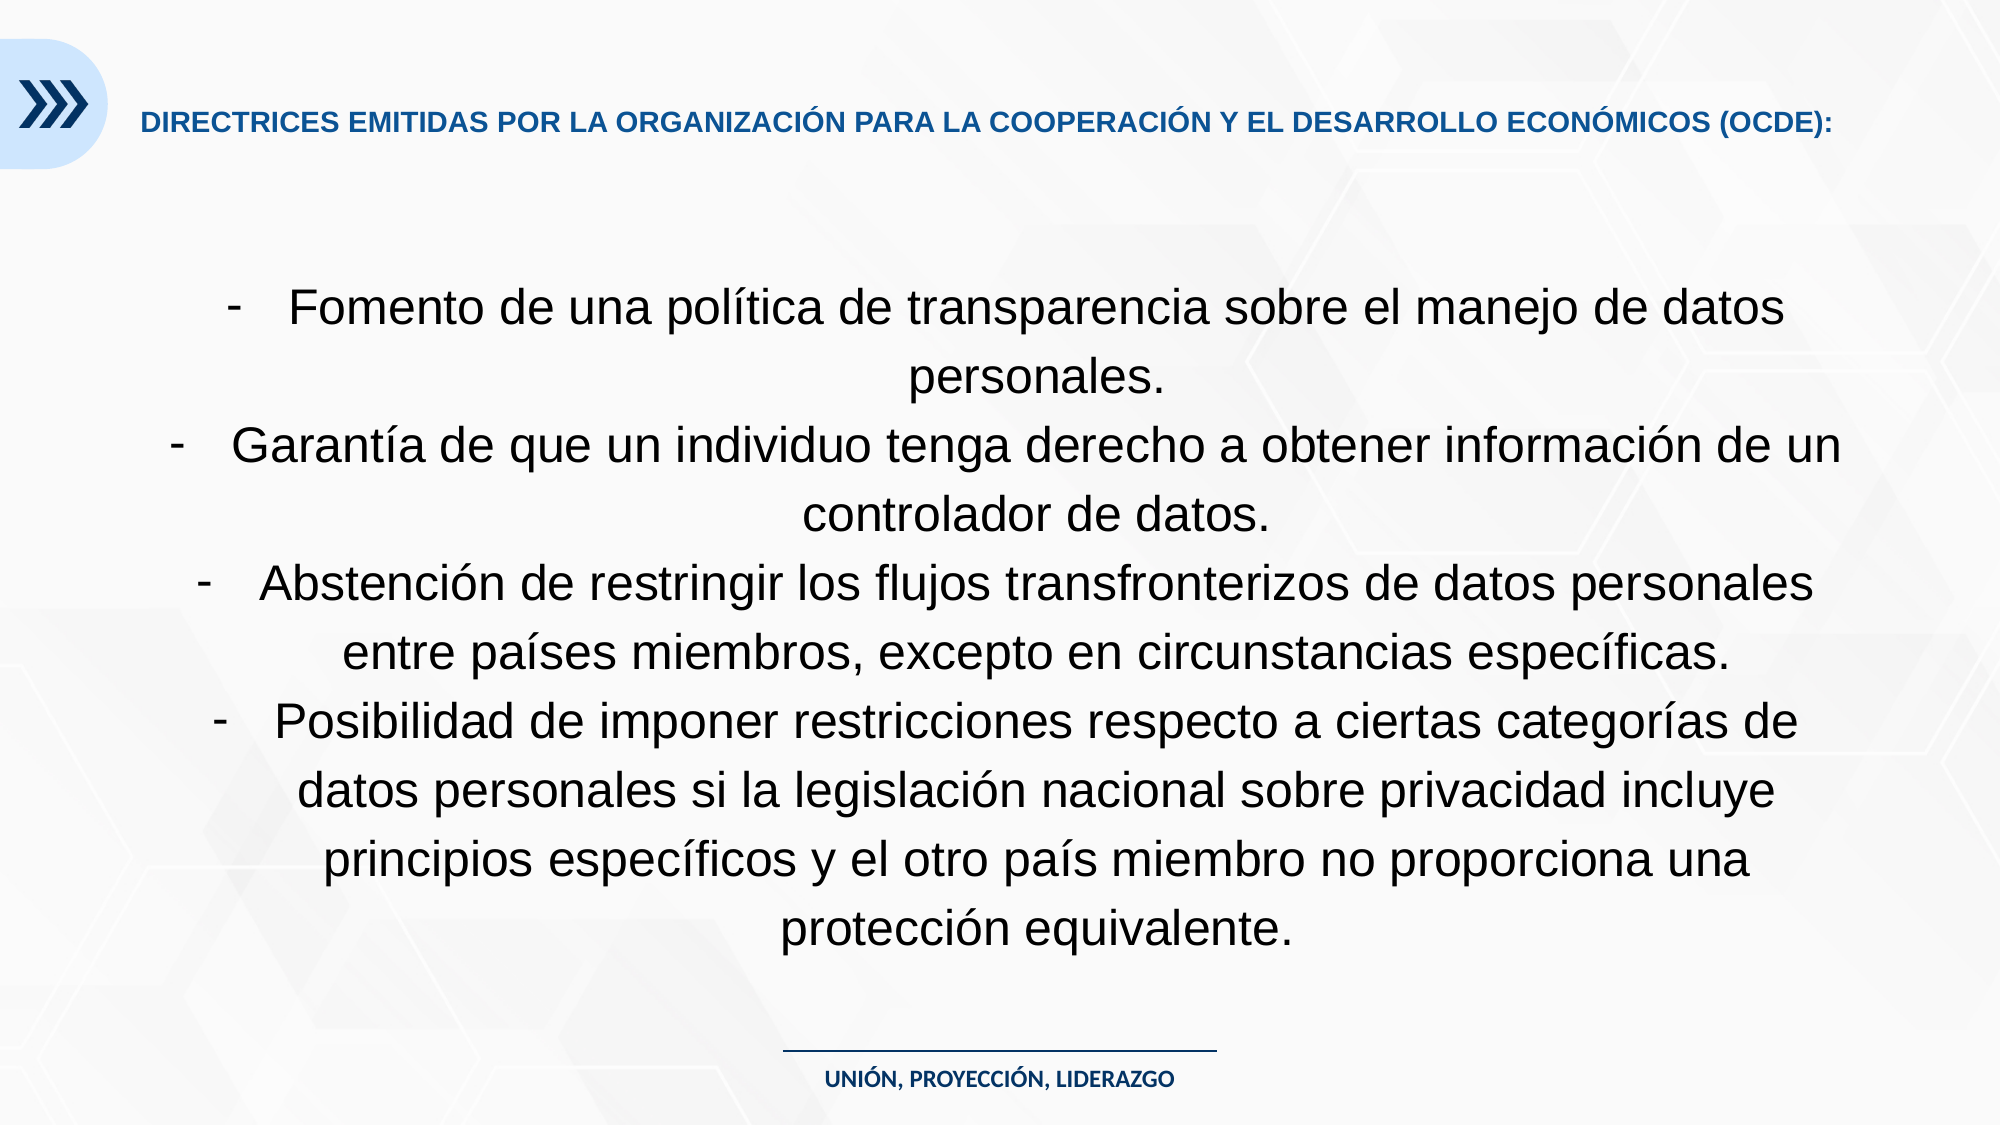

DIRECTRICES EMITIDAS POR LA ORGANIZACIÓN PARA LA COOPERACIÓN Y EL DESARROLLO ECONÓMICOS (OCDE):
Fomento de una política de transparencia sobre el manejo de datos personales.
Garantía de que un individuo tenga derecho a obtener información de un controlador de datos.
Abstención de restringir los flujos transfronterizos de datos personales entre países miembros, excepto en circunstancias específicas.
Posibilidad de imponer restricciones respecto a ciertas categorías de datos personales si la legislación nacional sobre privacidad incluye principios específicos y el otro país miembro no proporciona una protección equivalente.